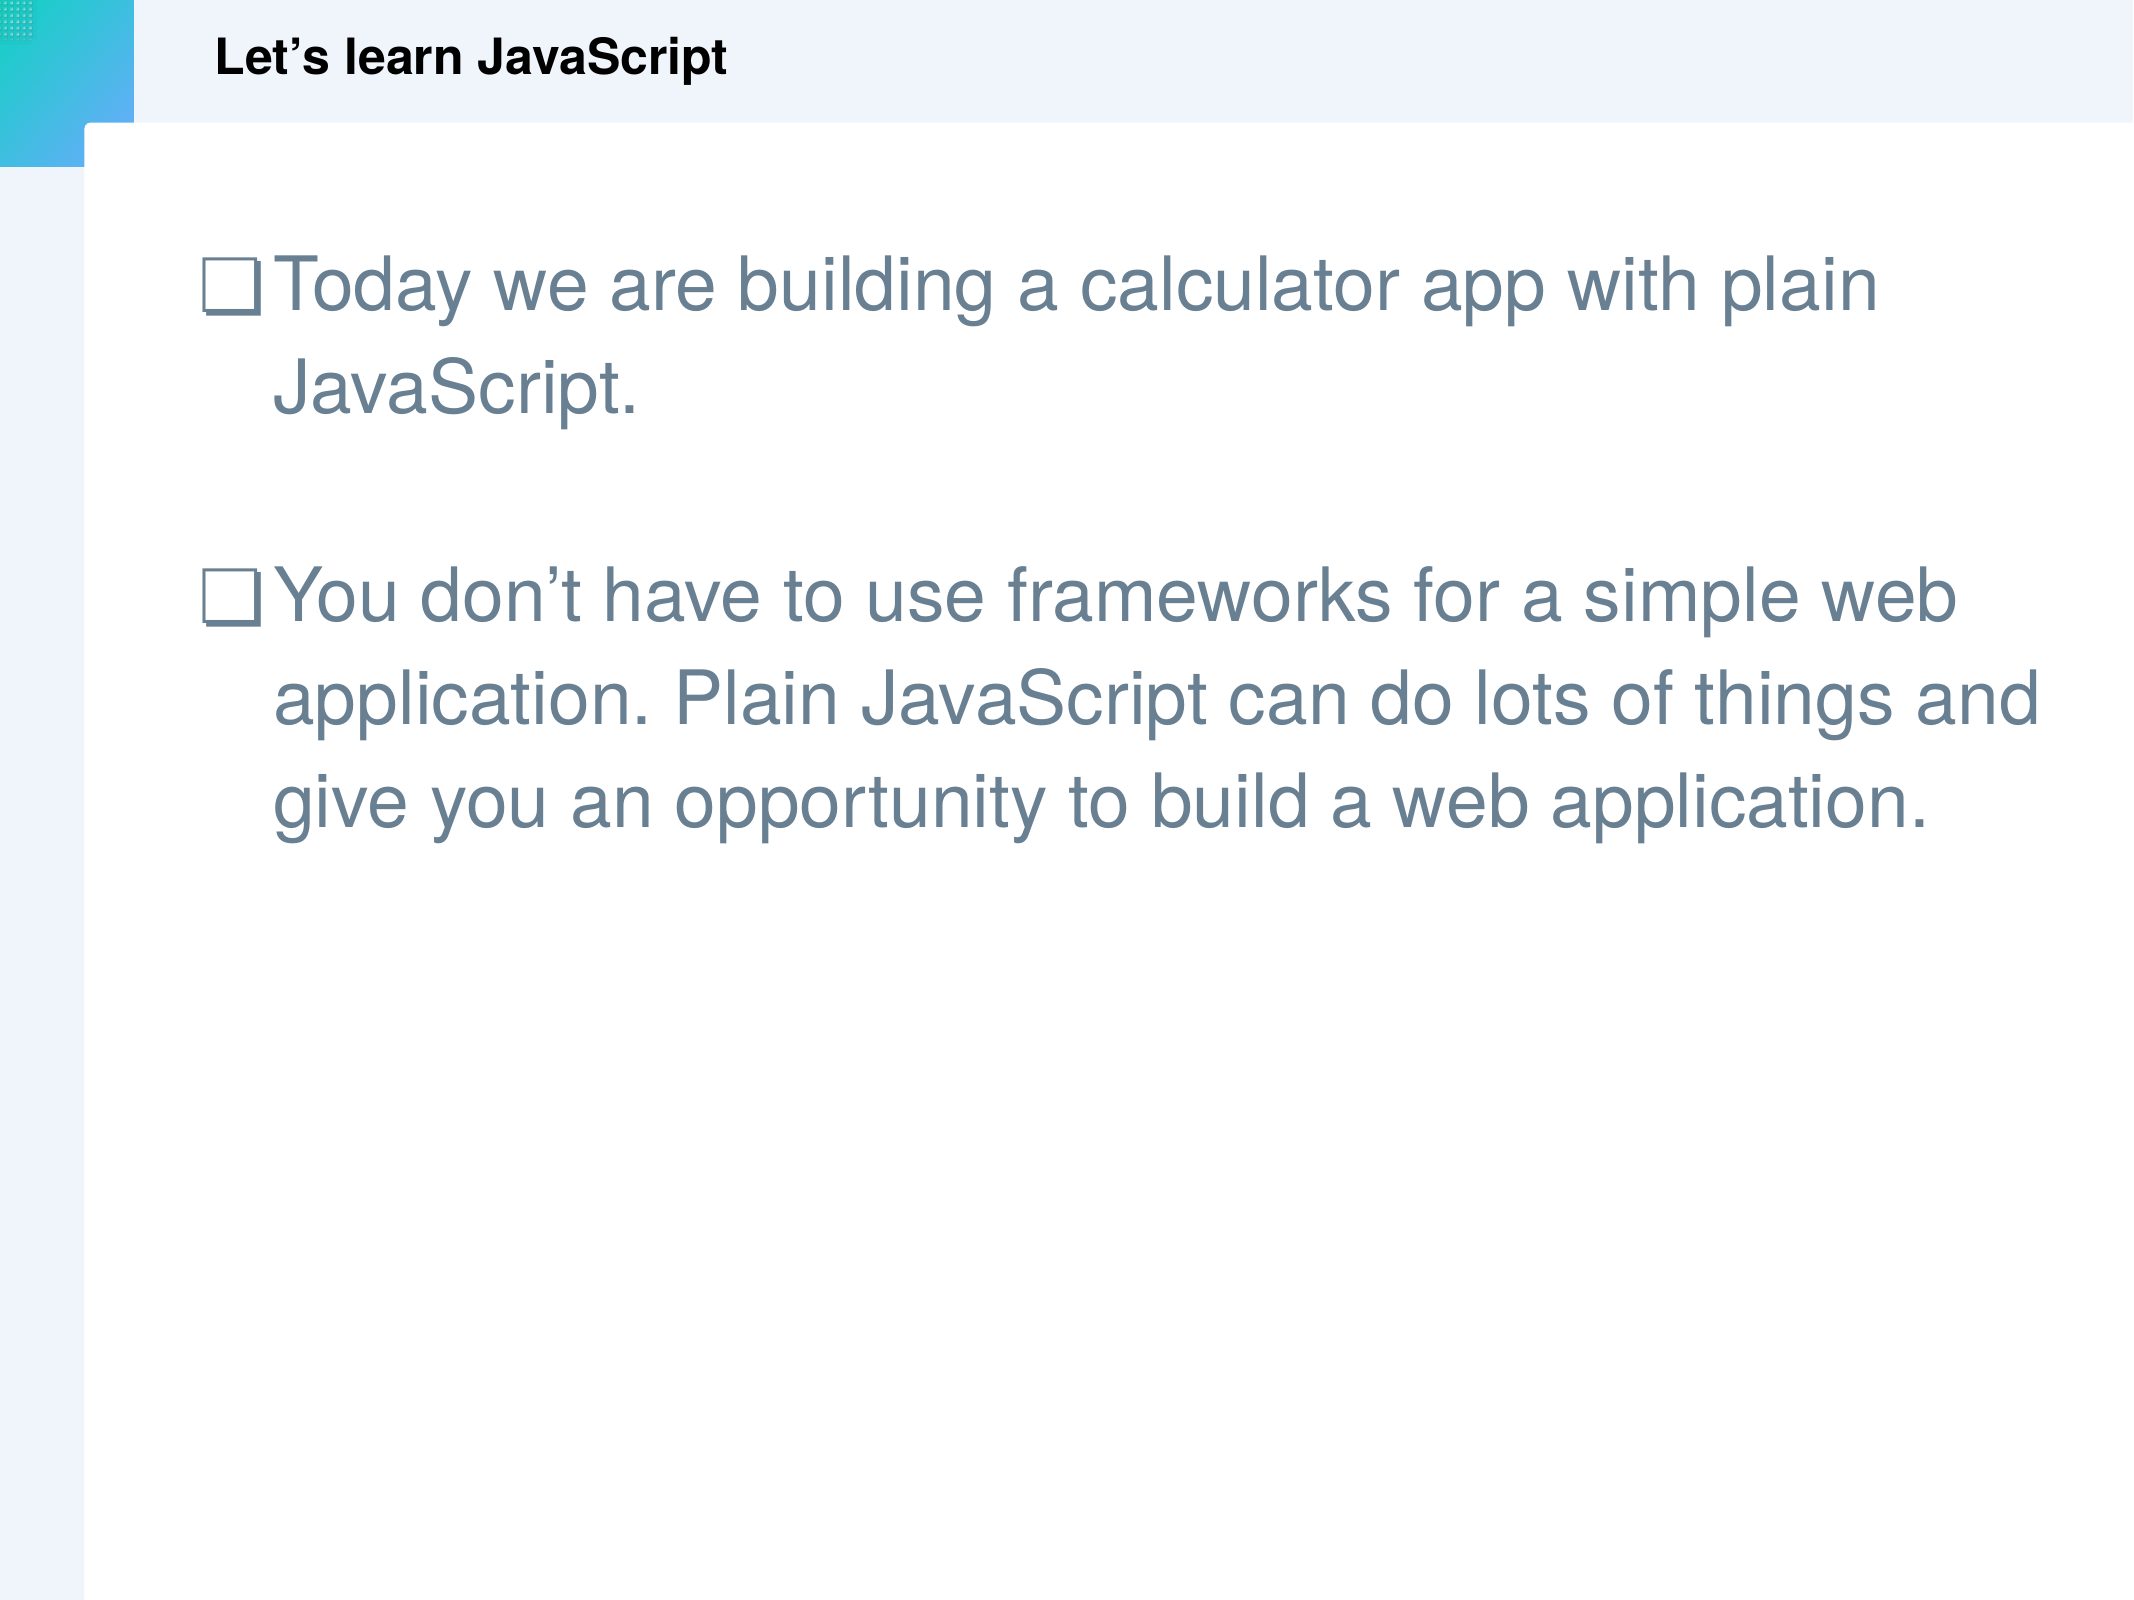

# Let’s learn JavaScript
Today we are building a calculator app with plain JavaScript.

You don’t have to use frameworks for a simple web application. Plain JavaScript can do lots of things and give you an opportunity to build a web application.